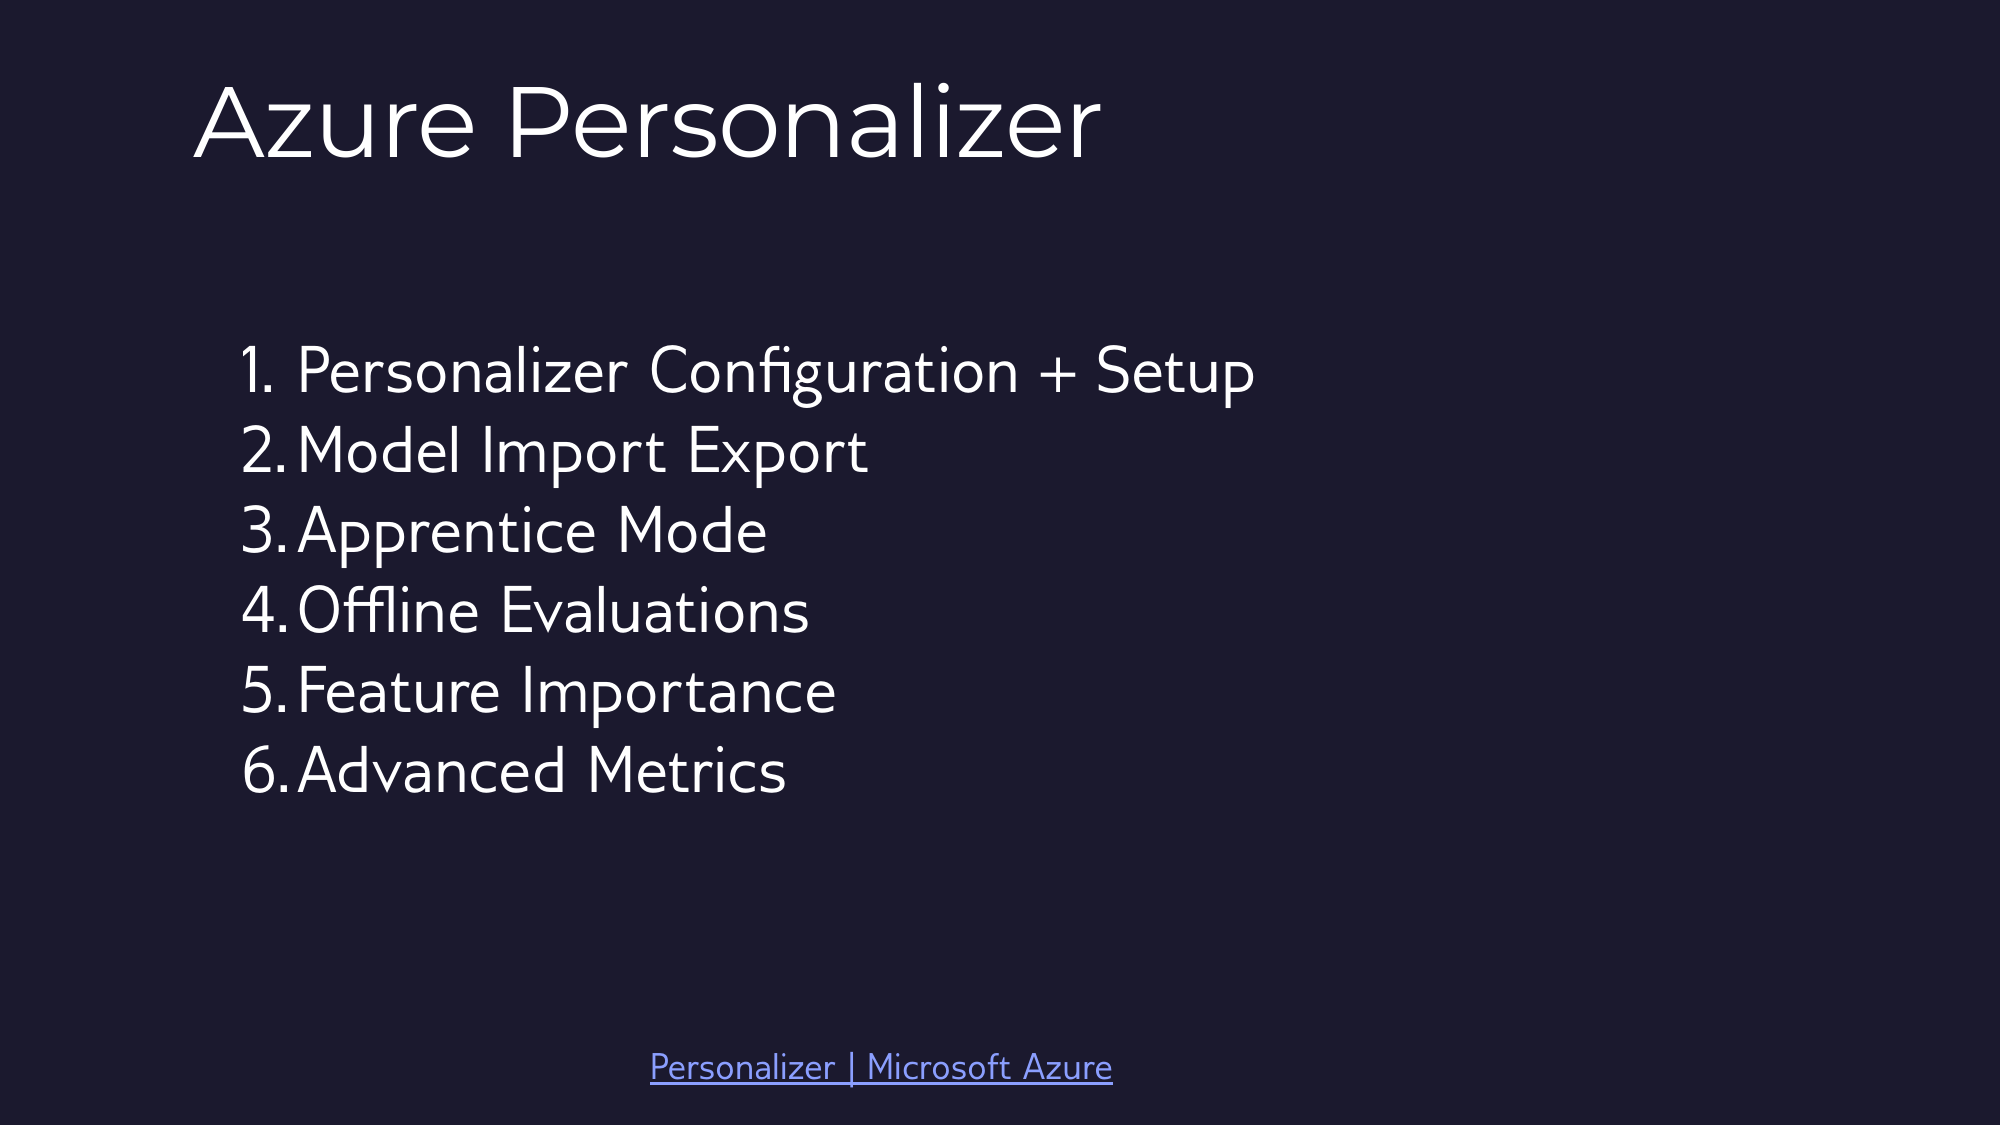

# Azure Personalizer
Personalizer Configuration + Setup
Model Import Export
Apprentice Mode
Offline Evaluations
Feature Importance
Advanced Metrics

Personalizer | Microsoft Azure